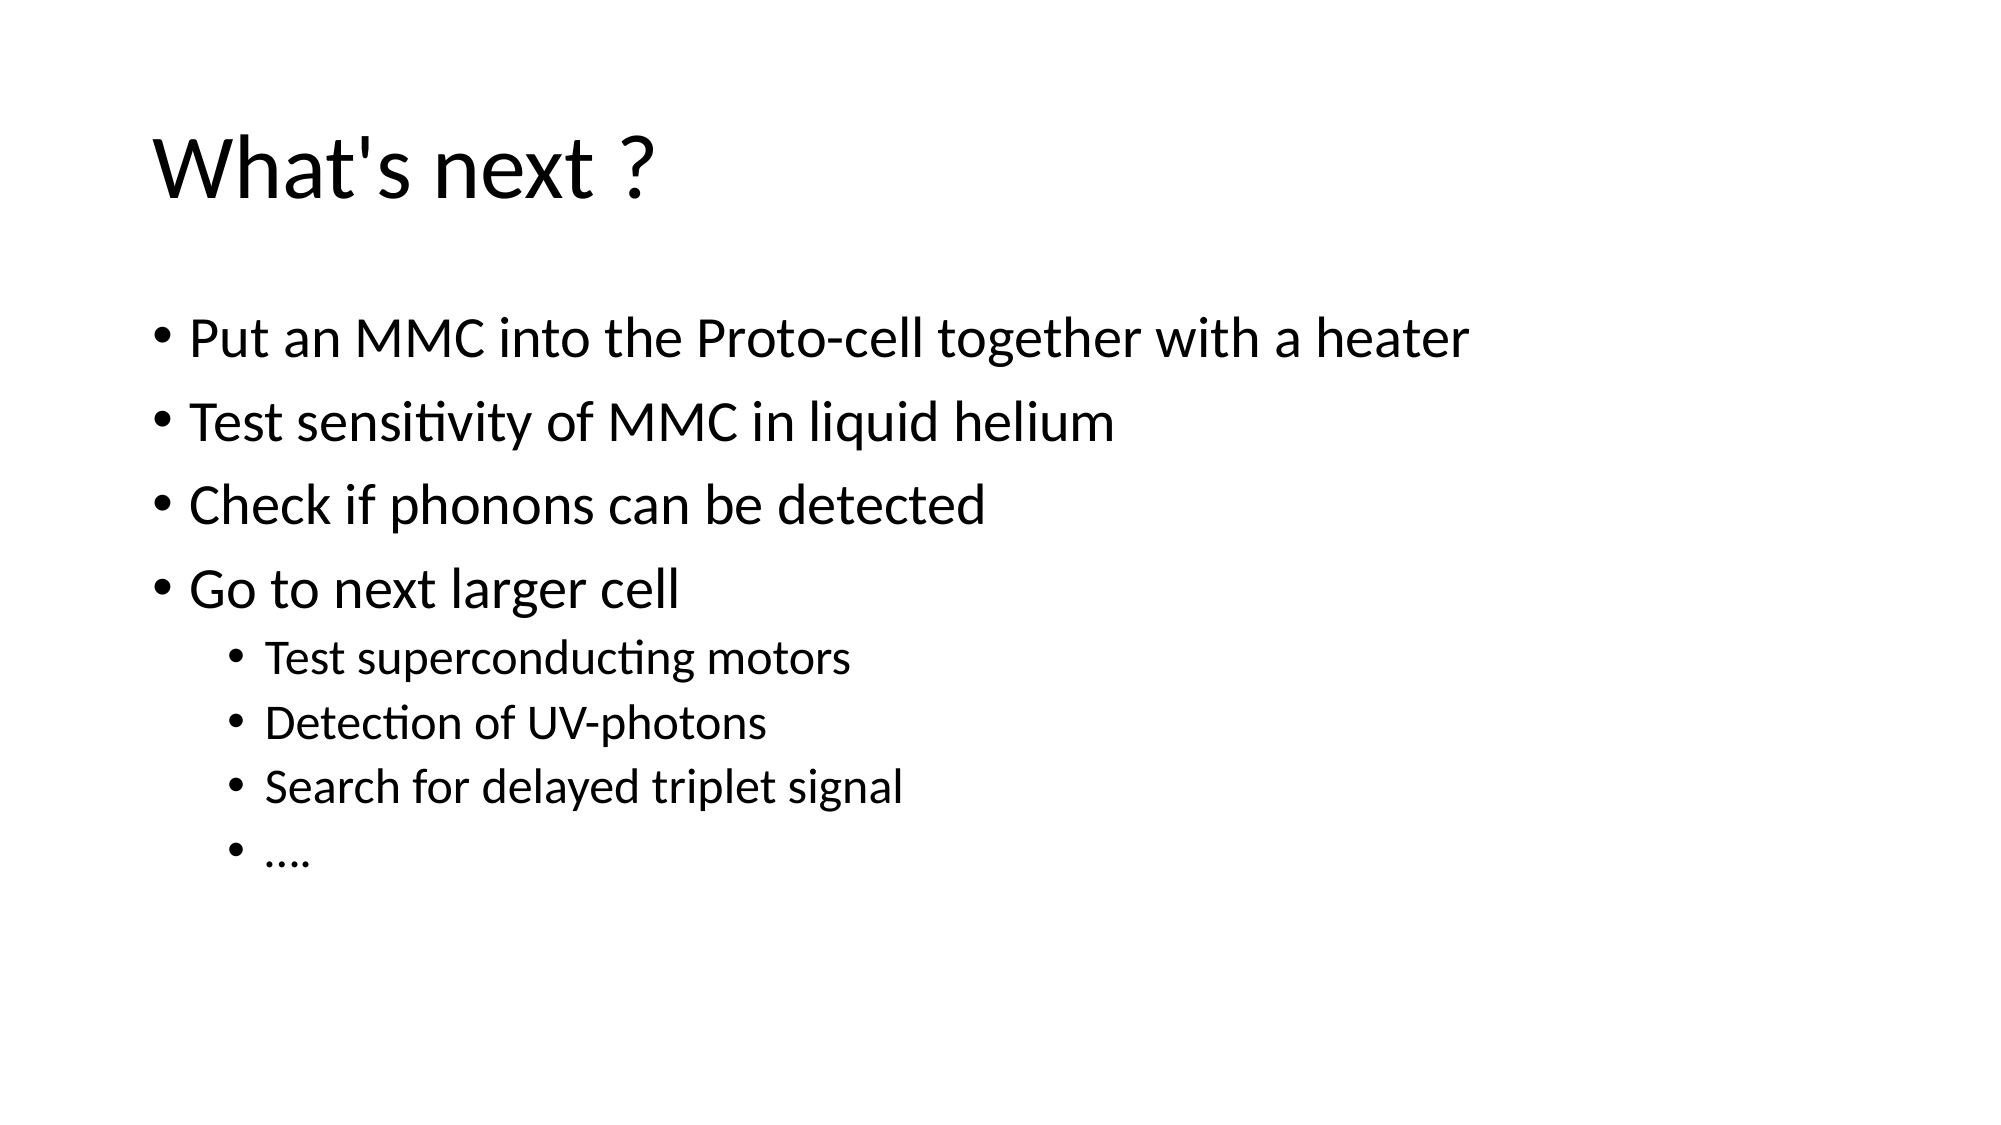

# What's next ?
Put an MMC into the Proto-cell together with a heater
Test sensitivity of MMC in liquid helium
Check if phonons can be detected
Go to next larger cell
Test superconducting motors
Detection of UV-photons
Search for delayed triplet signal
….